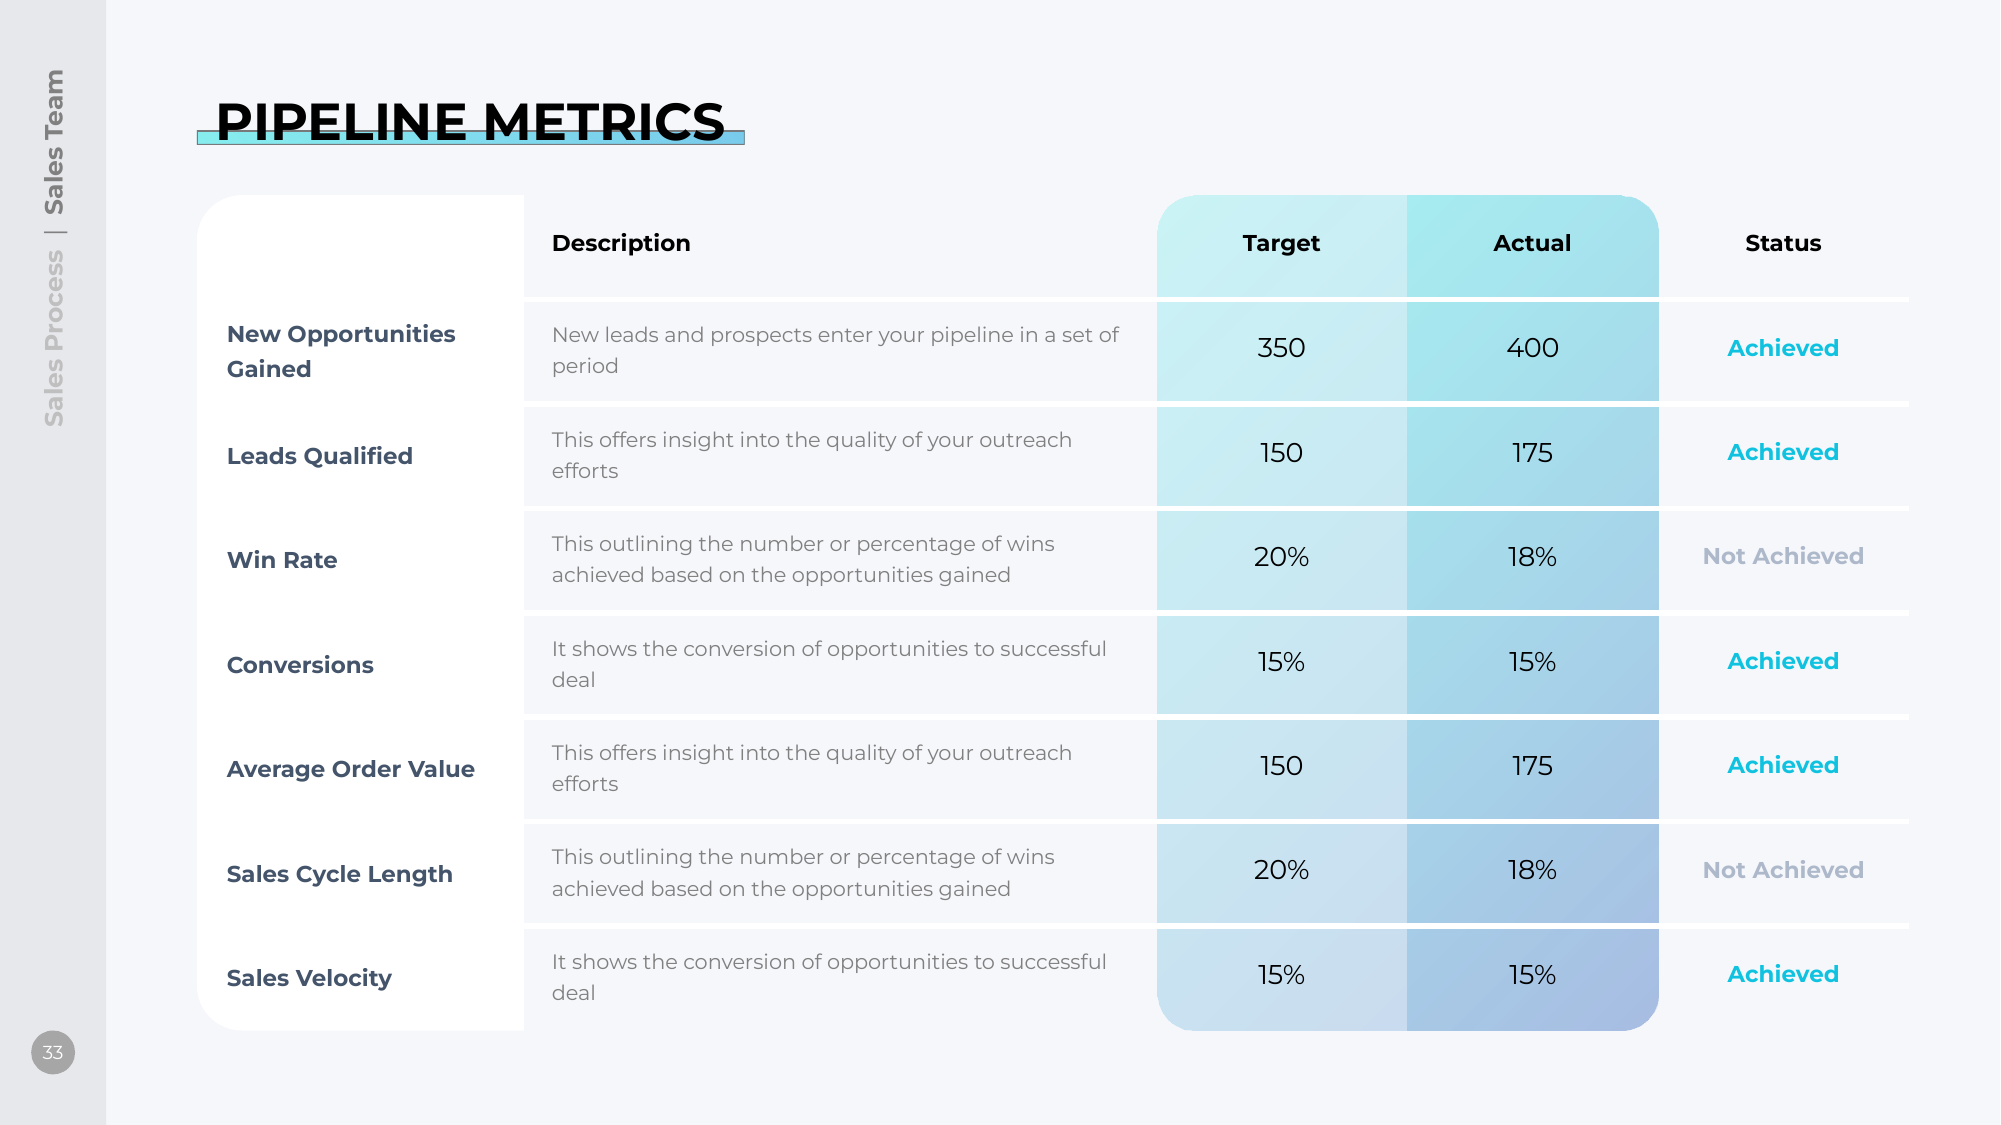

PIPELINE METRICS

|  | Description | Target | Actual | Status |
| --- | --- | --- | --- | --- |
| New Opportunities Gained | New leads and prospects enter your pipeline in a set of period | 350 | 400 | Achieved |
| Leads Qualified | This offers insight into the quality of your outreach efforts | 150 | 175 | Achieved |
| Win Rate | This outlining the number or percentage of wins achieved based on the opportunities gained | 20% | 18% | Not Achieved |
| Conversions | It shows the conversion of opportunities to successful deal | 15% | 15% | Achieved |
| Average Order Value | This offers insight into the quality of your outreach efforts | 150 | 175 | Achieved |
| Sales Cycle Length | This outlining the number or percentage of wins achieved based on the opportunities gained | 20% | 18% | Not Achieved |
| Sales Velocity | It shows the conversion of opportunities to successful deal | 15% | 15% | Achieved |

 Sales Process  |  Sales Team

33